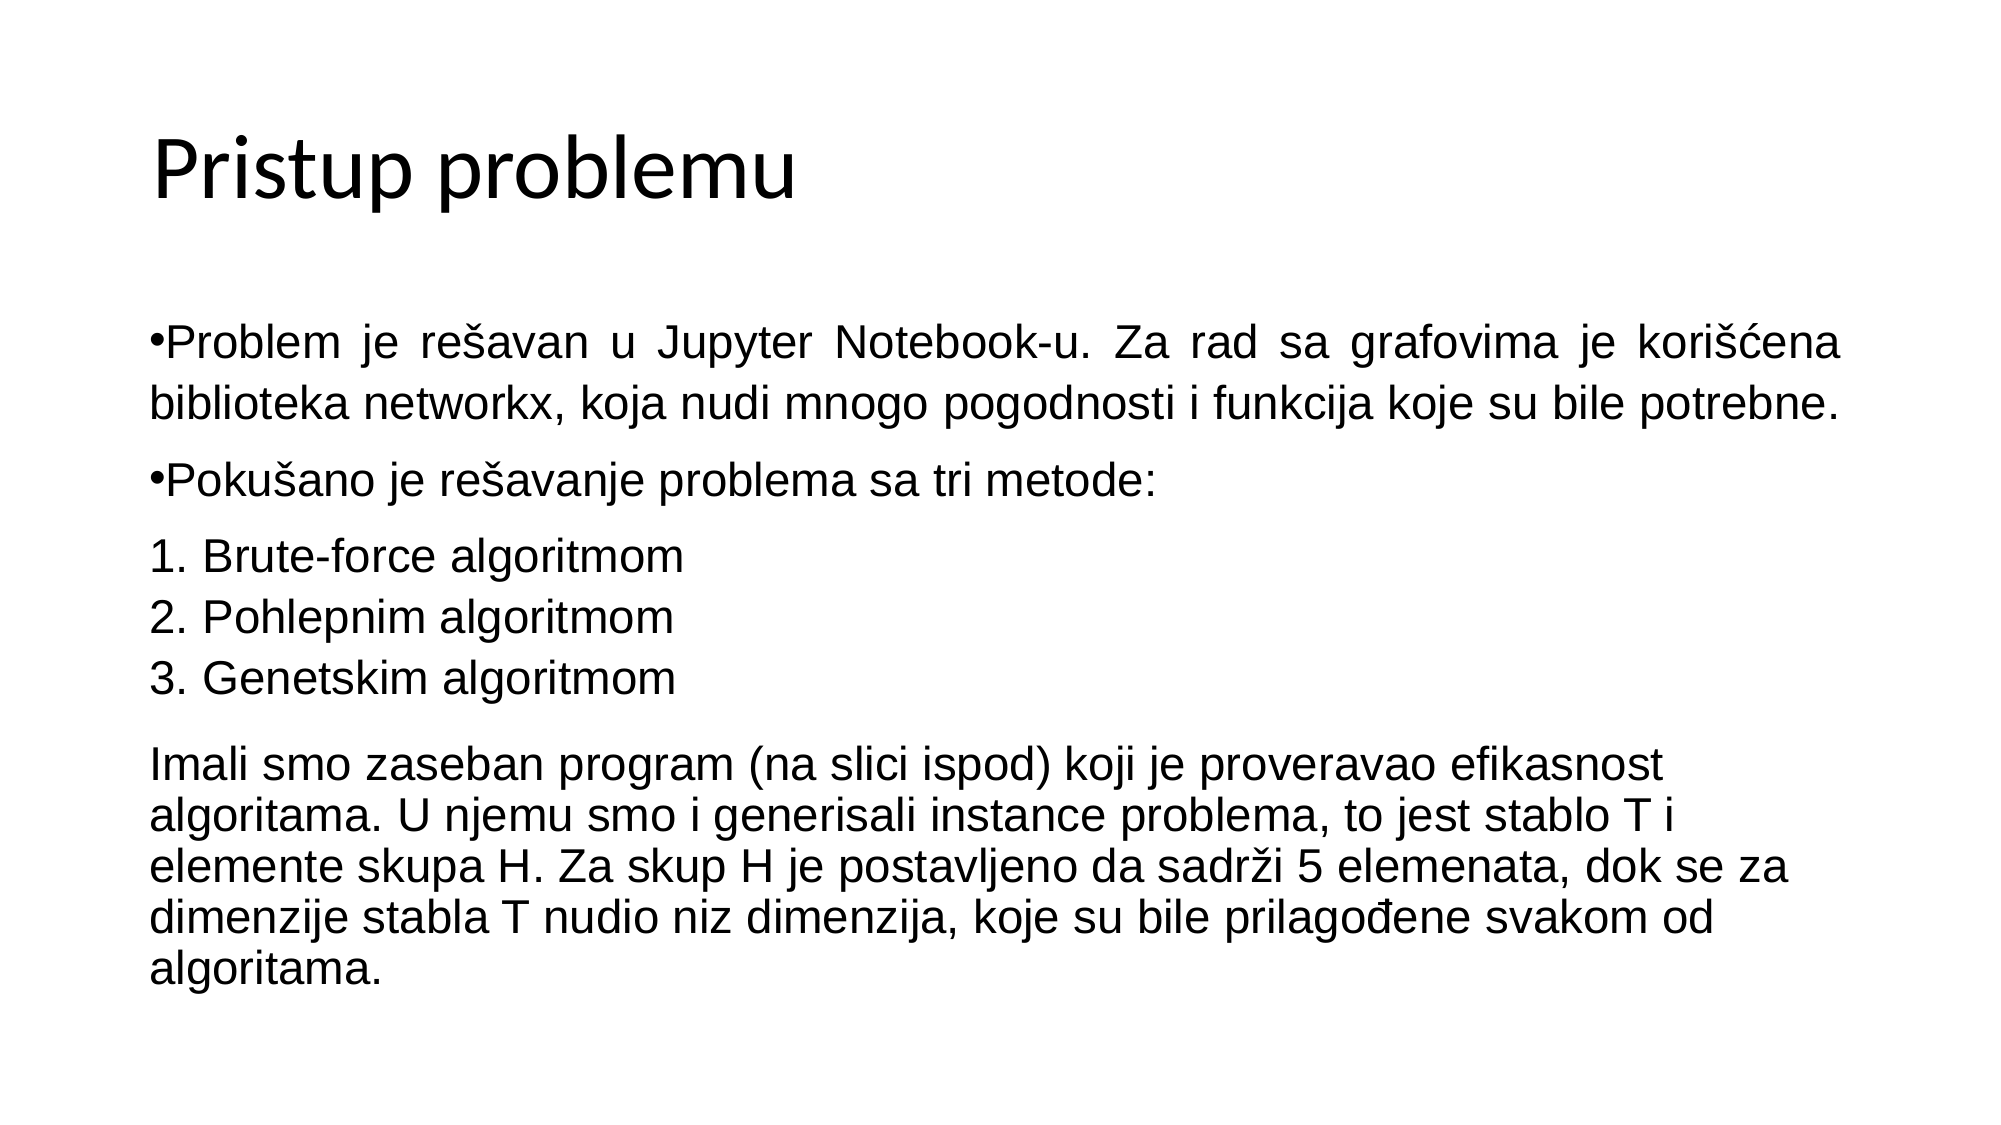

# Pristup problemu
Problem je rešavan u Jupyter Notebook-u. Za rad sa grafovima je korišćena biblioteka networkx, koja nudi mnogo pogodnosti i funkcija koje su bile potrebne.
Pokušano je rešavanje problema sa tri metode:
Brute-force algoritmom
Pohlepnim algoritmom
Genetskim algoritmom
Imali smo zaseban program (na slici ispod) koji je proveravao efikasnost algoritama. U njemu smo i generisali instance problema, to jest stablo T i elemente skupa H. Za skup H je postavljeno da sadrži 5 elemenata, dok se za dimenzije stabla T nudio niz dimenzija, koje su bile prilagođene svakom od algoritama.